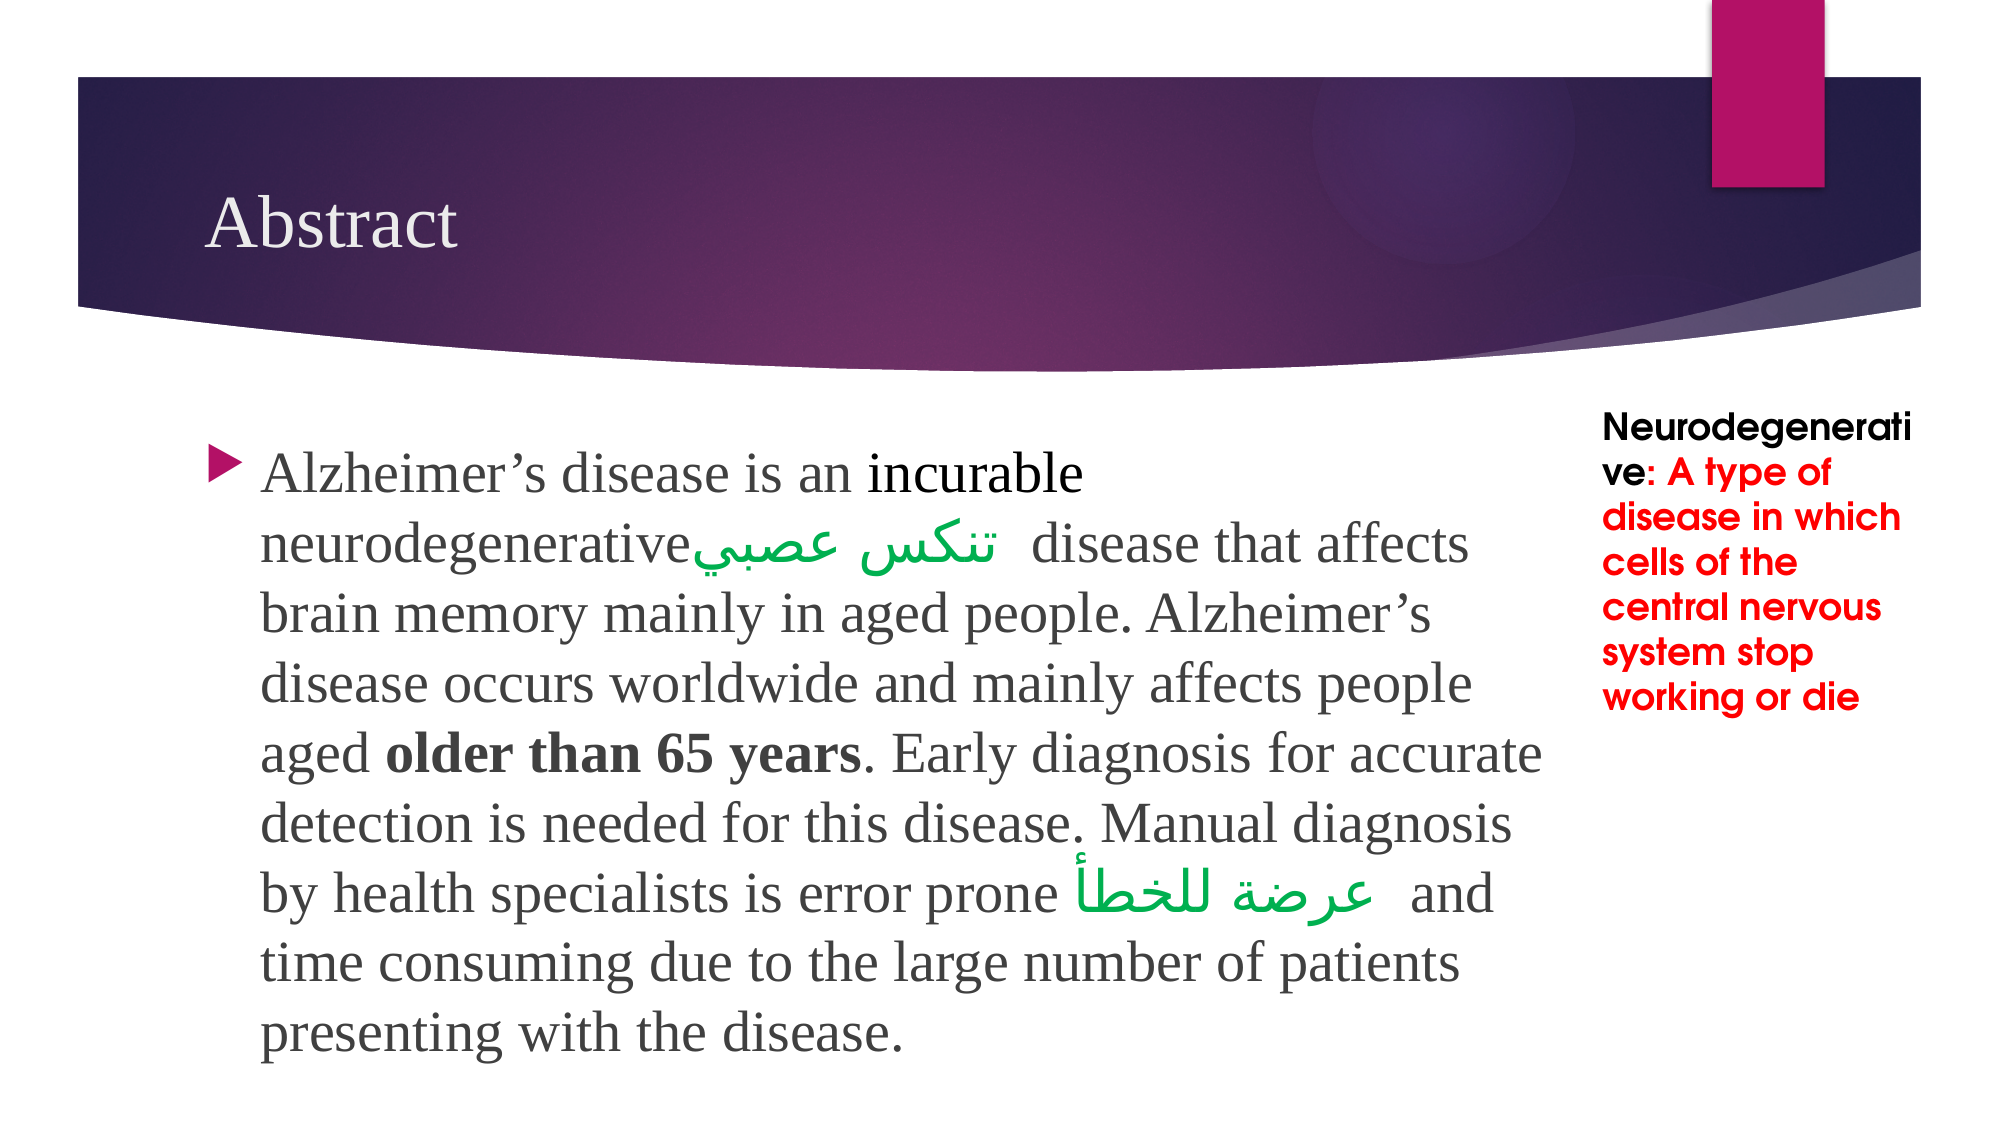

# Abstract
Neurodegenerative: A type of disease in which cells of the central nervous system stop working or die
Alzheimer’s disease is an incurable neurodegenerativeتنكس عصبي  disease that affects brain memory mainly in aged people. Alzheimer’s disease occurs worldwide and mainly affects people aged older than 65 years. Early diagnosis for accurate detection is needed for this disease. Manual diagnosis by health specialists is error prone عرضة للخطأ  and time consuming due to the large number of patients presenting with the disease.